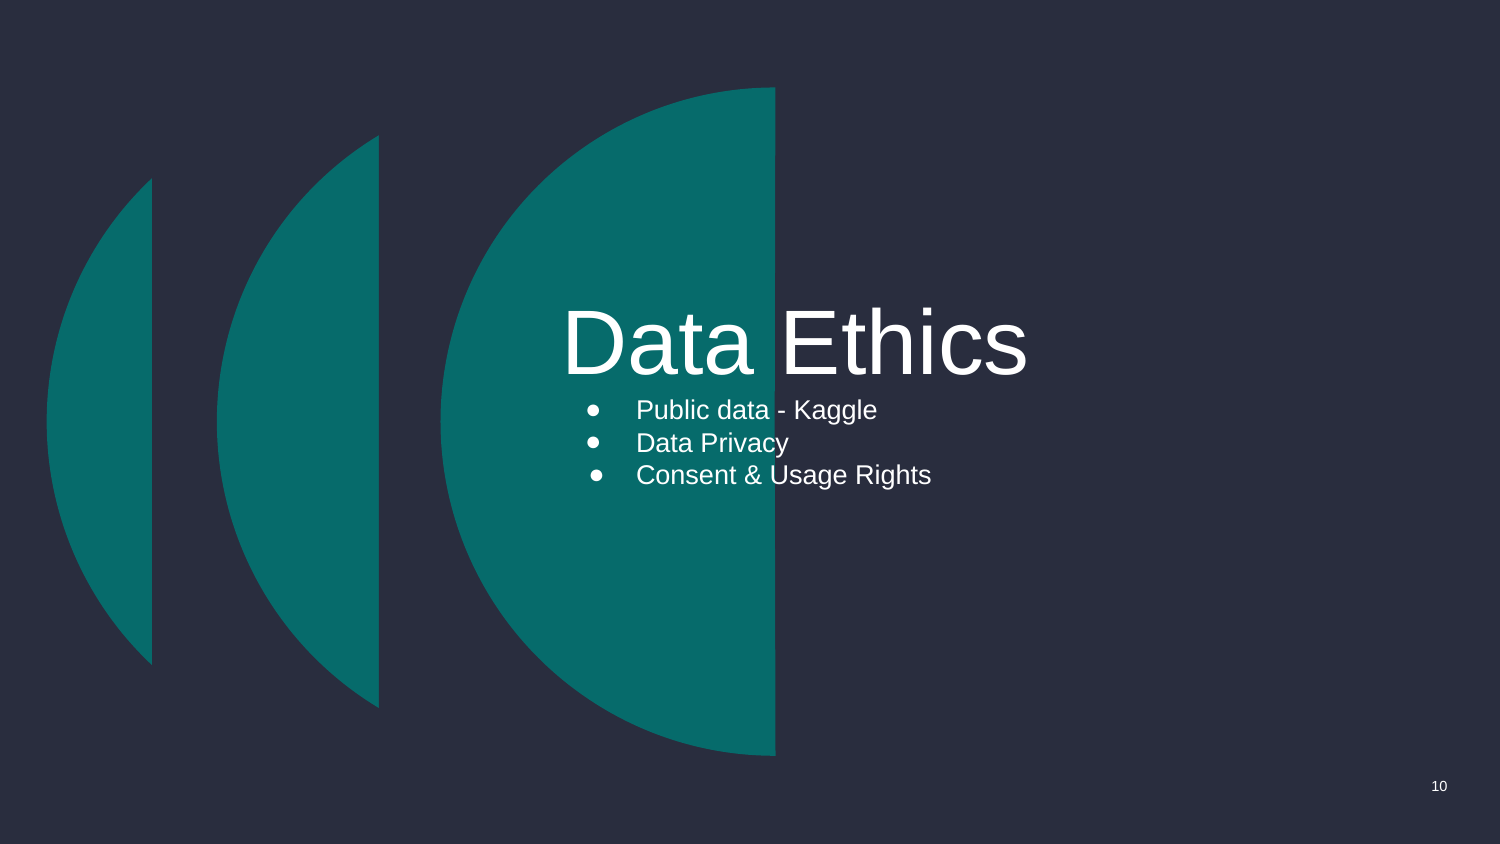

# Data Ethics
Public data - Kaggle
Data Privacy
Consent & Usage Rights